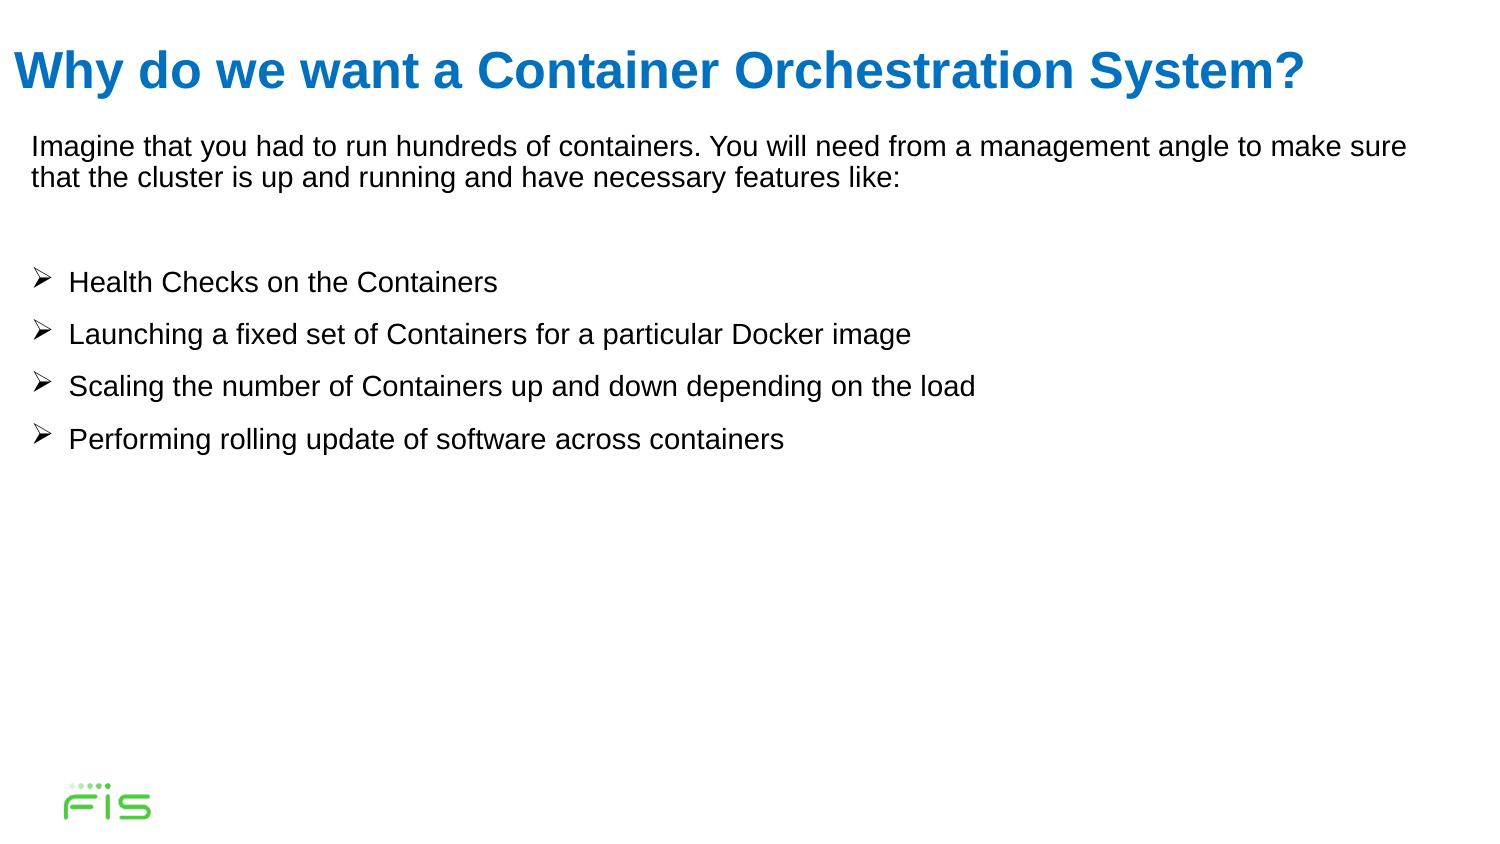

Why do we want a Container Orchestration System?
Imagine that you had to run hundreds of containers. You will need from a management angle to make sure that the cluster is up and running and have necessary features like:

Health Checks on the Containers
Launching a fixed set of Containers for a particular Docker image
Scaling the number of Containers up and down depending on the load
Performing rolling update of software across containers